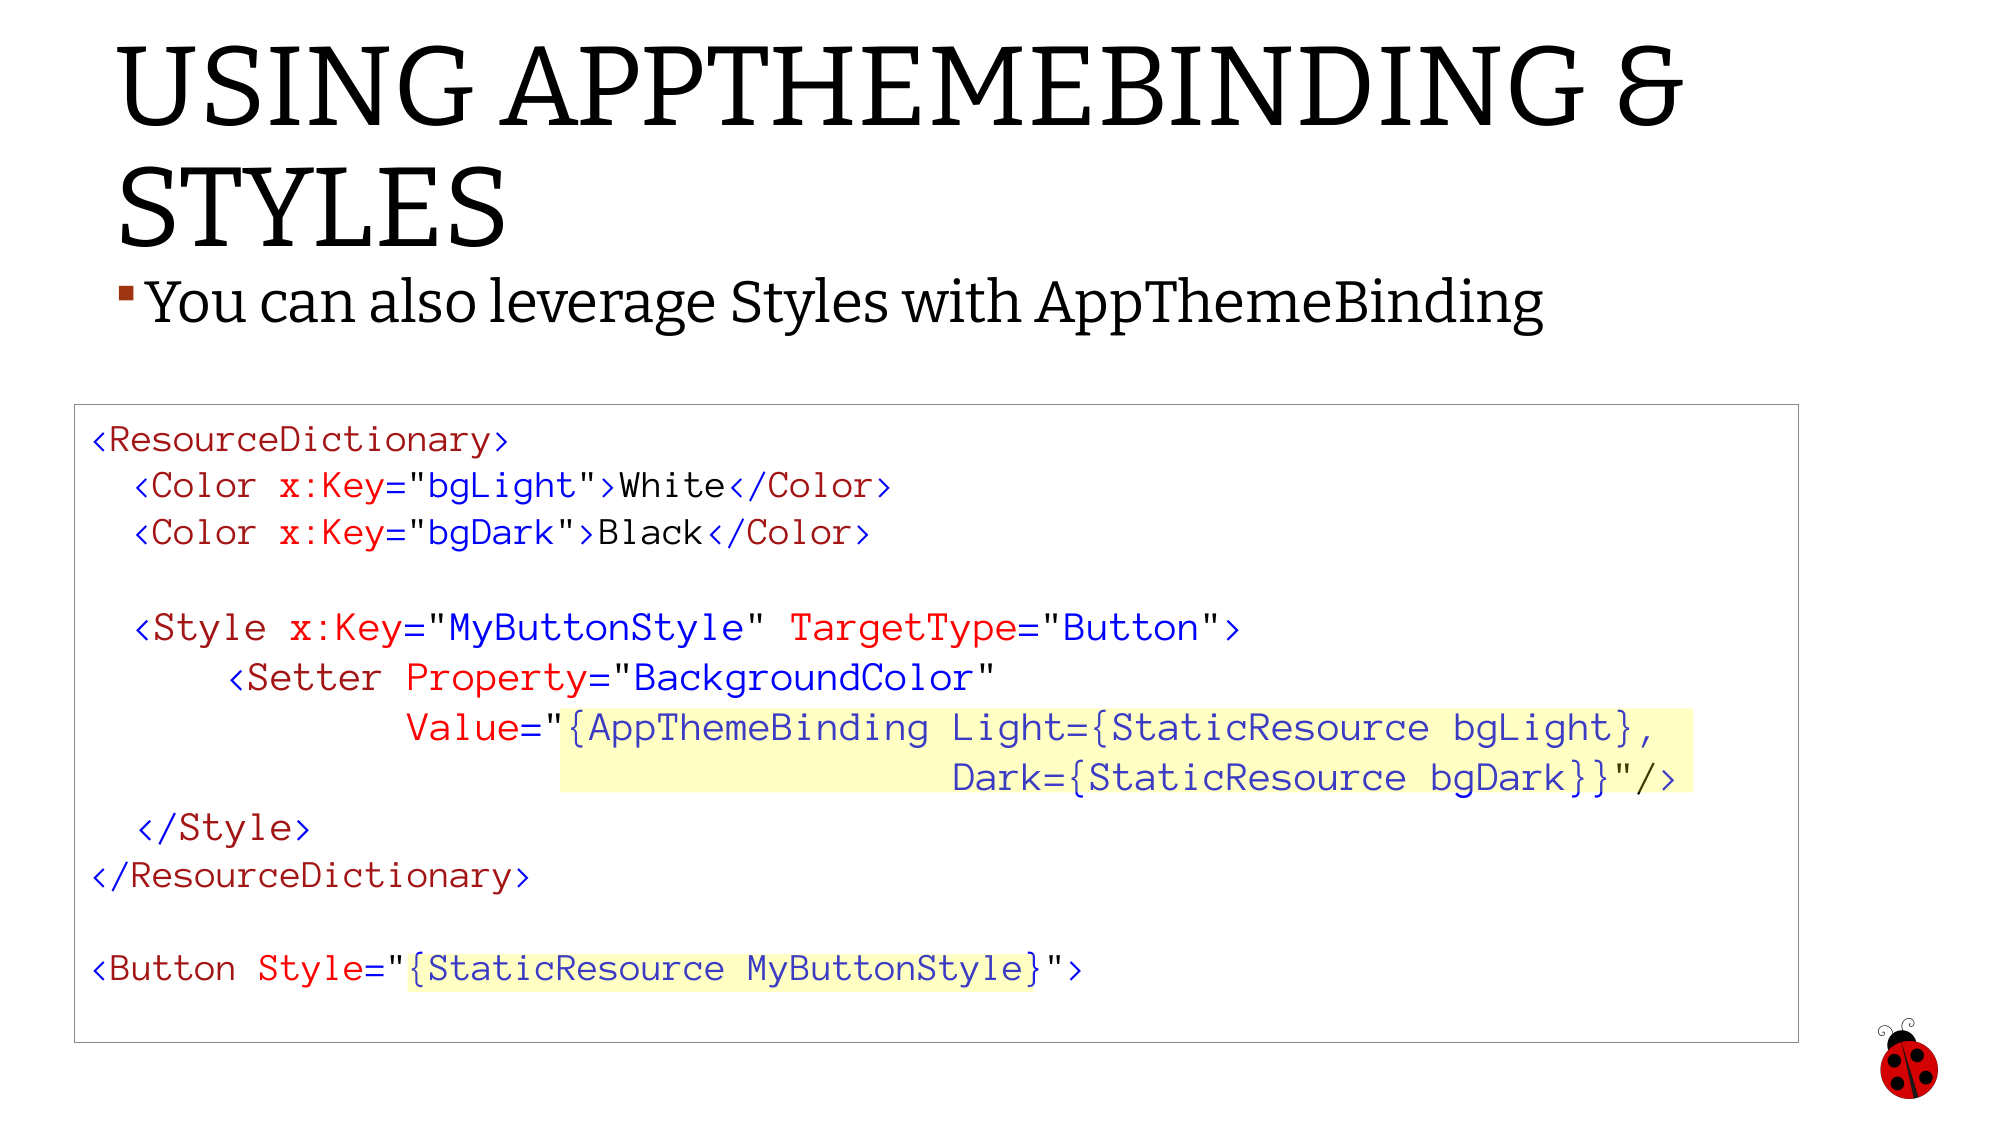

# Using AppThemeBinding & Styles
You can also leverage Styles with AppThemeBinding
<ResourceDictionary>
  <Color x:Key="bgLight">White</Color>
  <Color x:Key="bgDark">Black</Color>

  <Style x:Key="MyButtonStyle" TargetType="Button">
      <Setter Property="BackgroundColor"
              Value="{AppThemeBinding Light={StaticResource bgLight},
                                      Dark={StaticResource bgDark}}"/>
  </Style>
</ResourceDictionary>

<Button Style="{StaticResource MyButtonStyle}">